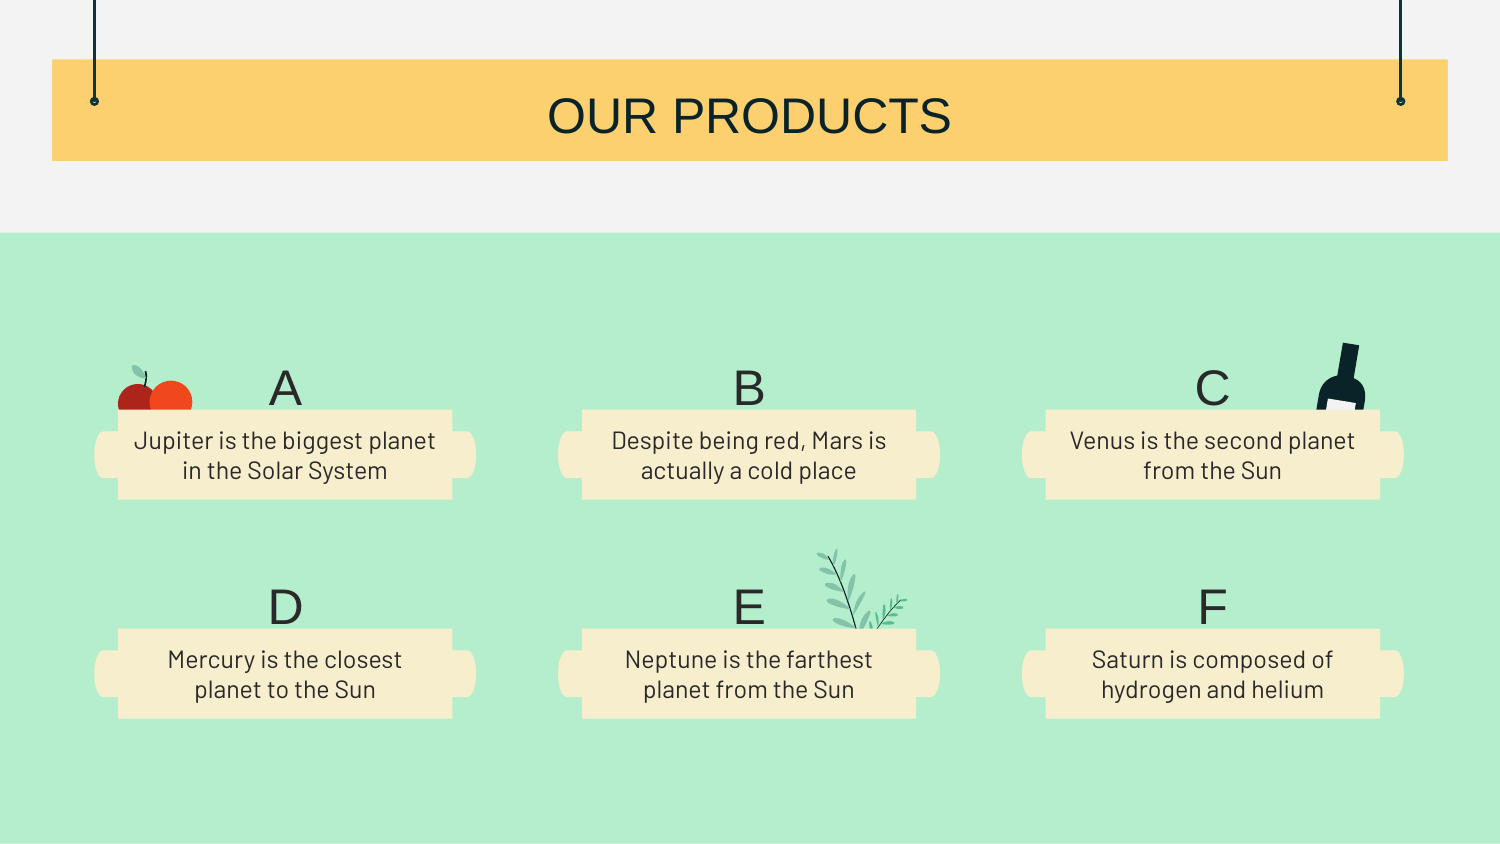

# OUR PRODUCTS
A
B
C

Jupiter is the biggest planet in the Solar System
Despite being red, Mars is actually a cold place
Venus is the second planet from the Sun

D
E
F
Mercury is the closest planet to the Sun
Neptune is the farthest planet from the Sun
Saturn is composed of hydrogen and helium